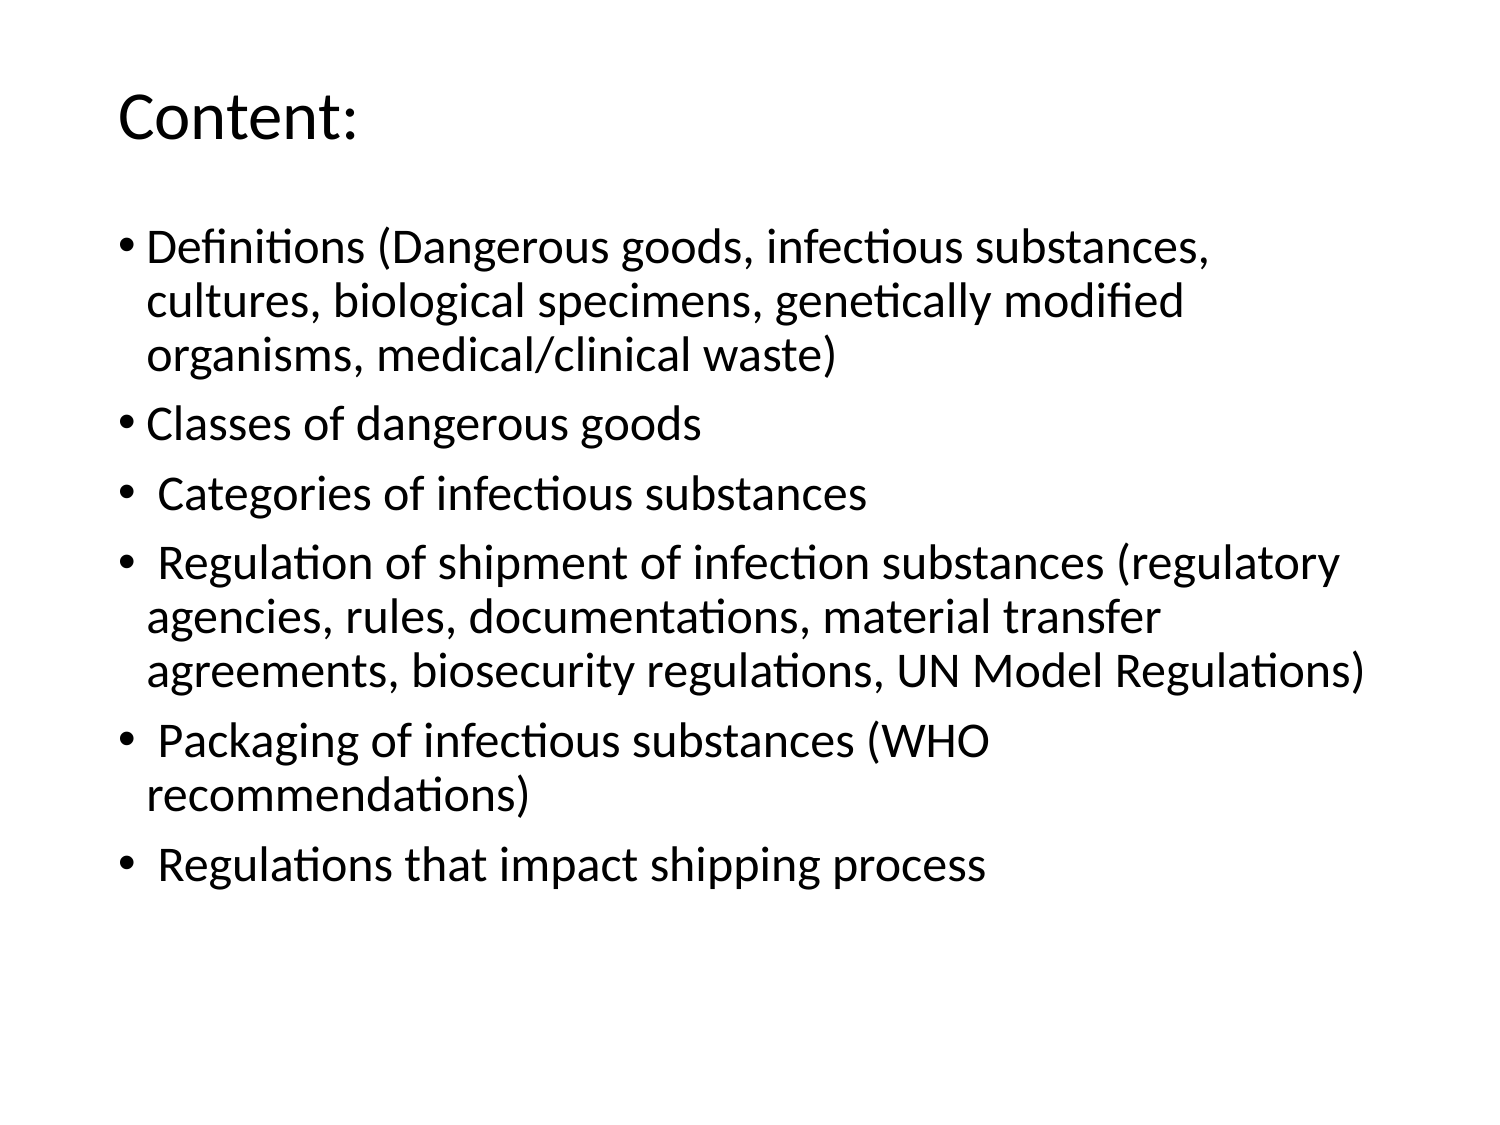

# Content:
Definitions (Dangerous goods, infectious substances, cultures, biological specimens, genetically modified organisms, medical/clinical waste)
Classes of dangerous goods
 Categories of infectious substances
 Regulation of shipment of infection substances (regulatory agencies, rules, documentations, material transfer agreements, biosecurity regulations, UN Model Regulations)
 Packaging of infectious substances (WHO recommendations)
 Regulations that impact shipping process